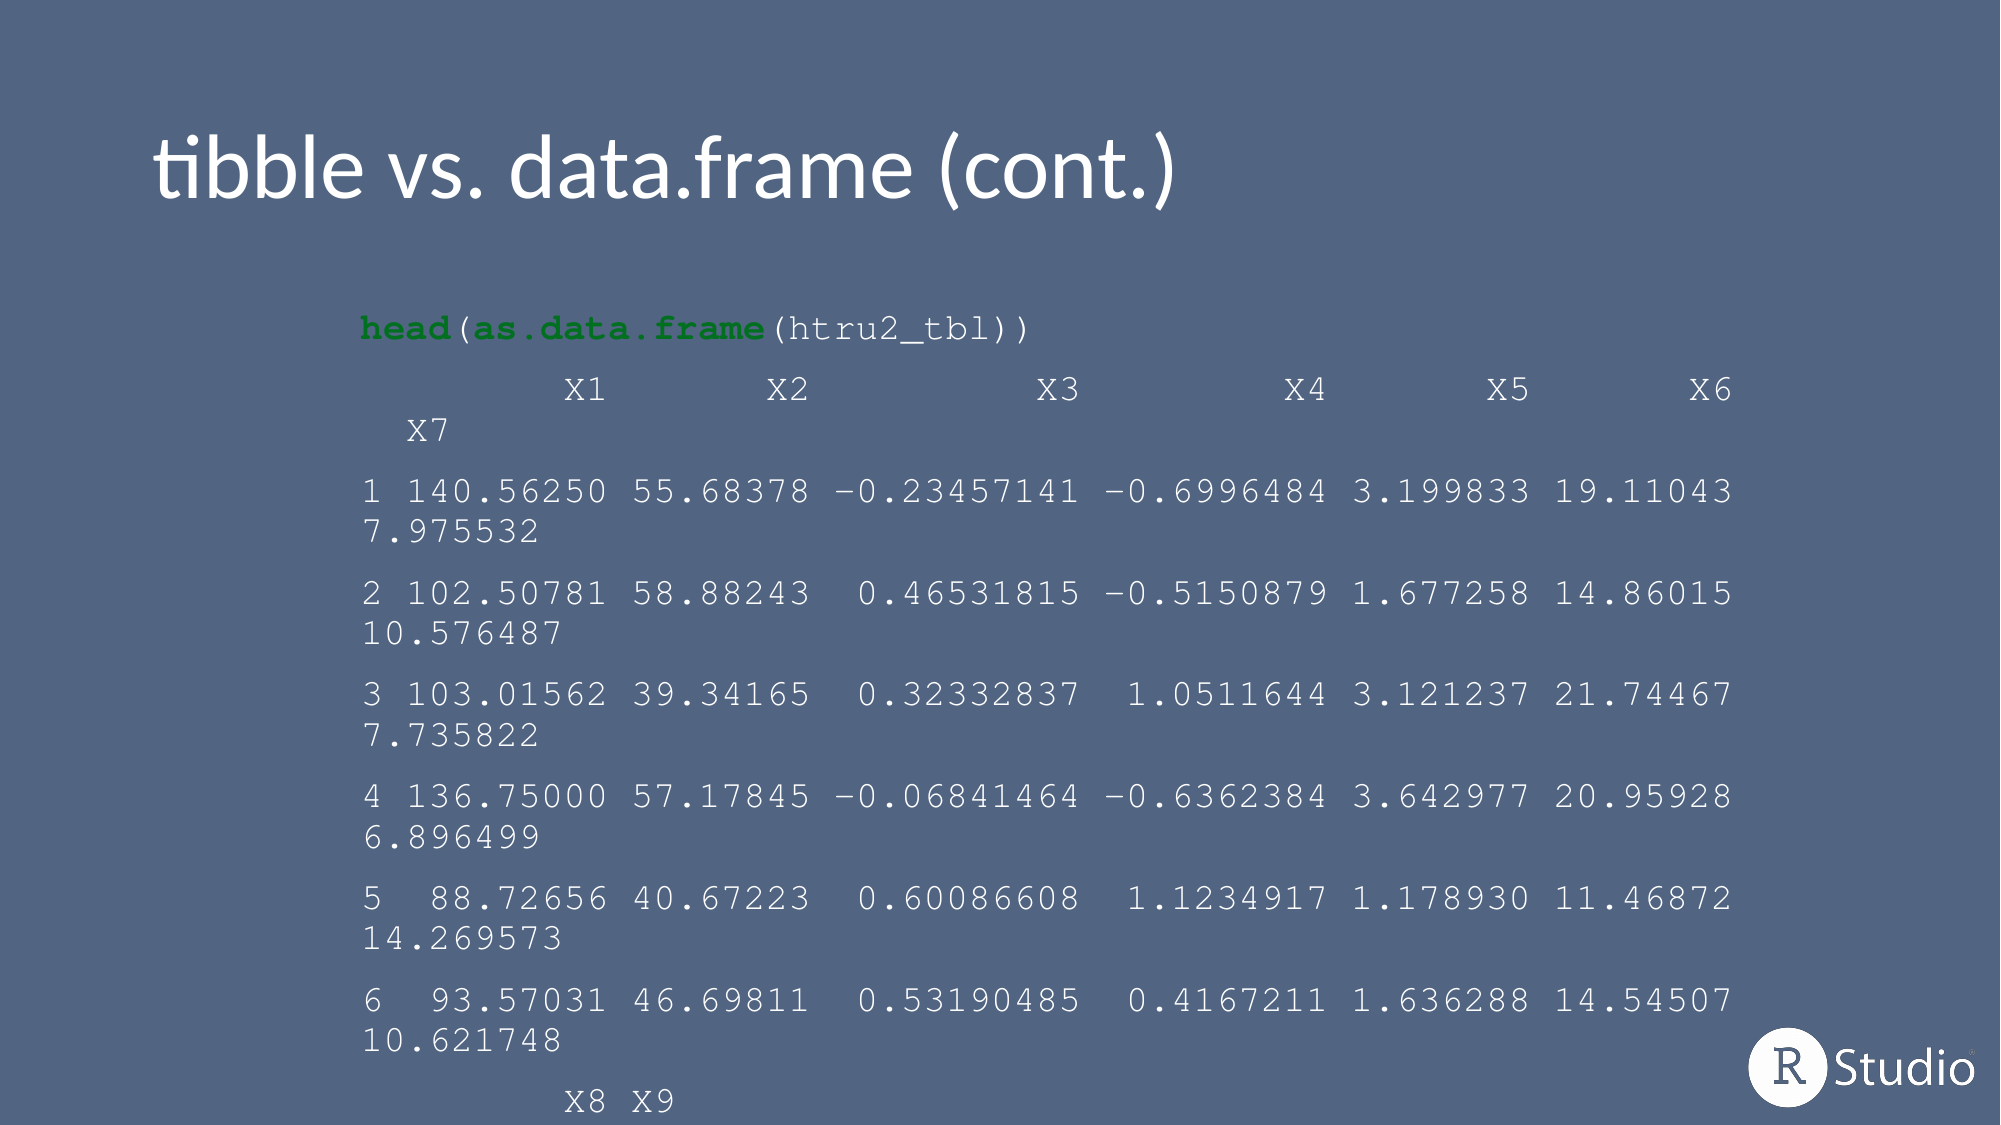

# tibble vs. data.frame (cont.)
head(as.data.frame(htru2_tbl))
         X1       X2          X3         X4       X5       X6        X7
1 140.56250 55.68378 -0.23457141 -0.6996484 3.199833 19.11043  7.975532
2 102.50781 58.88243  0.46531815 -0.5150879 1.677258 14.86015 10.576487
3 103.01562 39.34165  0.32332837  1.0511644 3.121237 21.74467  7.735822
4 136.75000 57.17845 -0.06841464 -0.6362384 3.642977 20.95928  6.896499
5  88.72656 40.67223  0.60086608  1.1234917 1.178930 11.46872 14.269573
6  93.57031 46.69811  0.53190485  0.4167211 1.636288 14.54507 10.621748
         X8 X9
1  74.24222  0
2 127.39358  0
3  63.17191  0
4  53.59366  0
5 252.56731  0
6 131.39400  0